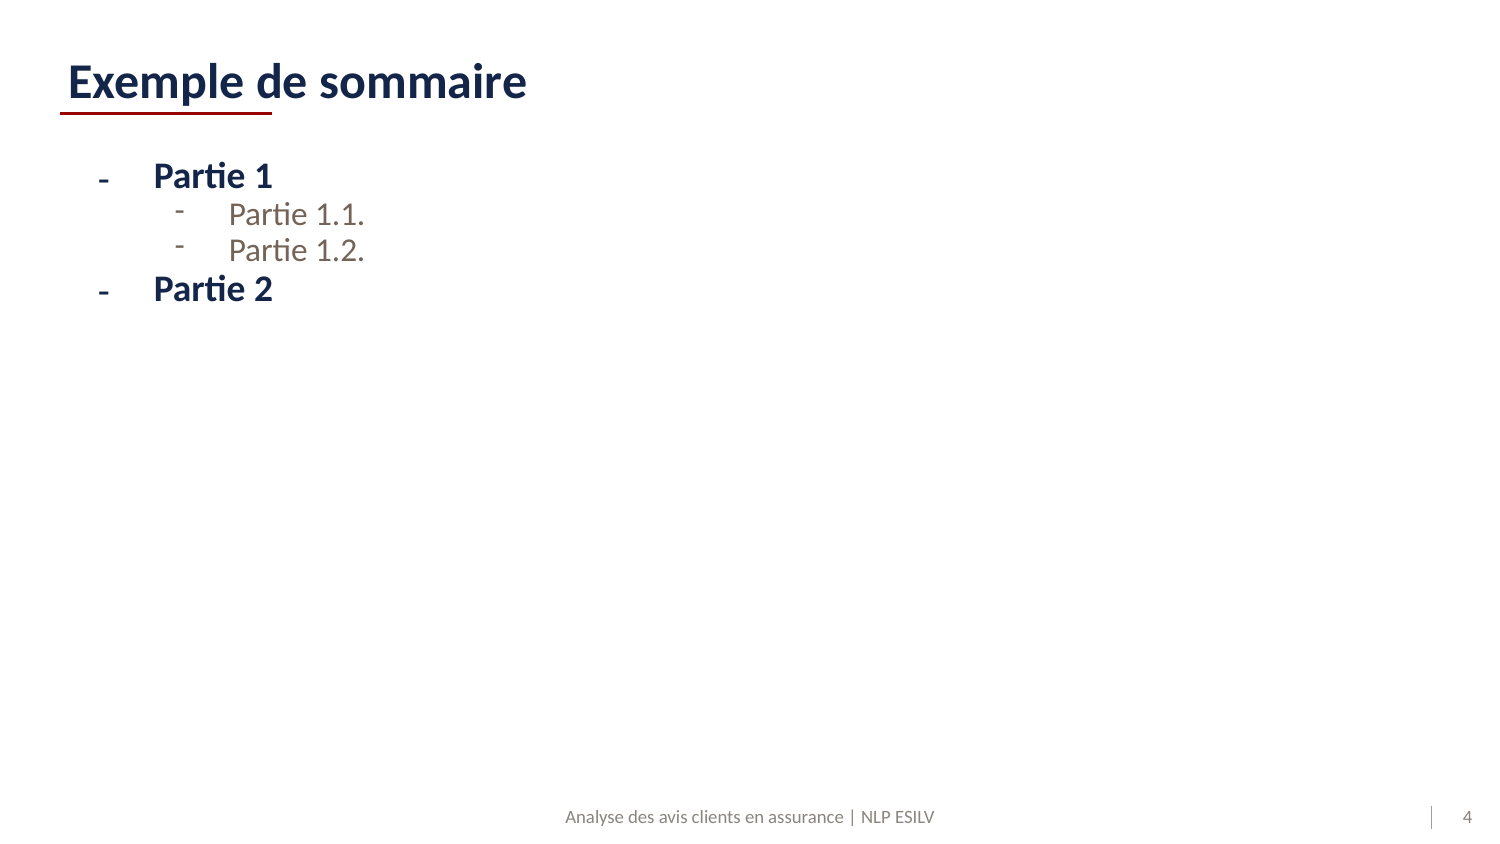

# Exemple de sommaire
Partie 1
Partie 1.1.
Partie 1.2.
Partie 2